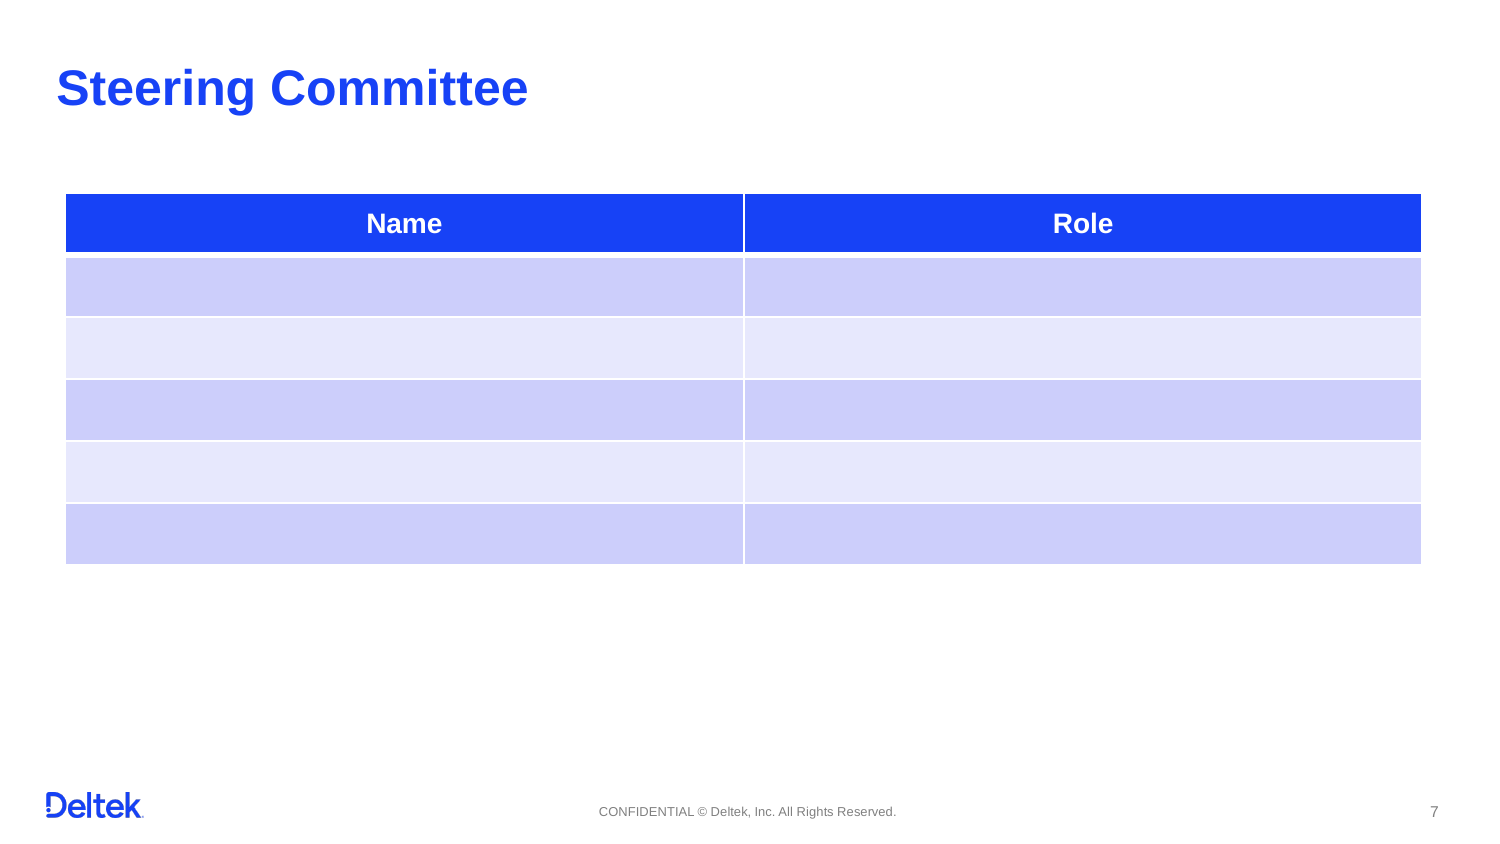

Steering Committee
| Name | Role |
| --- | --- |
|  |  |
|  |  |
|  |  |
|  |  |
|  |  |

CONFIDENTIAL © Deltek, Inc. All Rights Reserved.
7